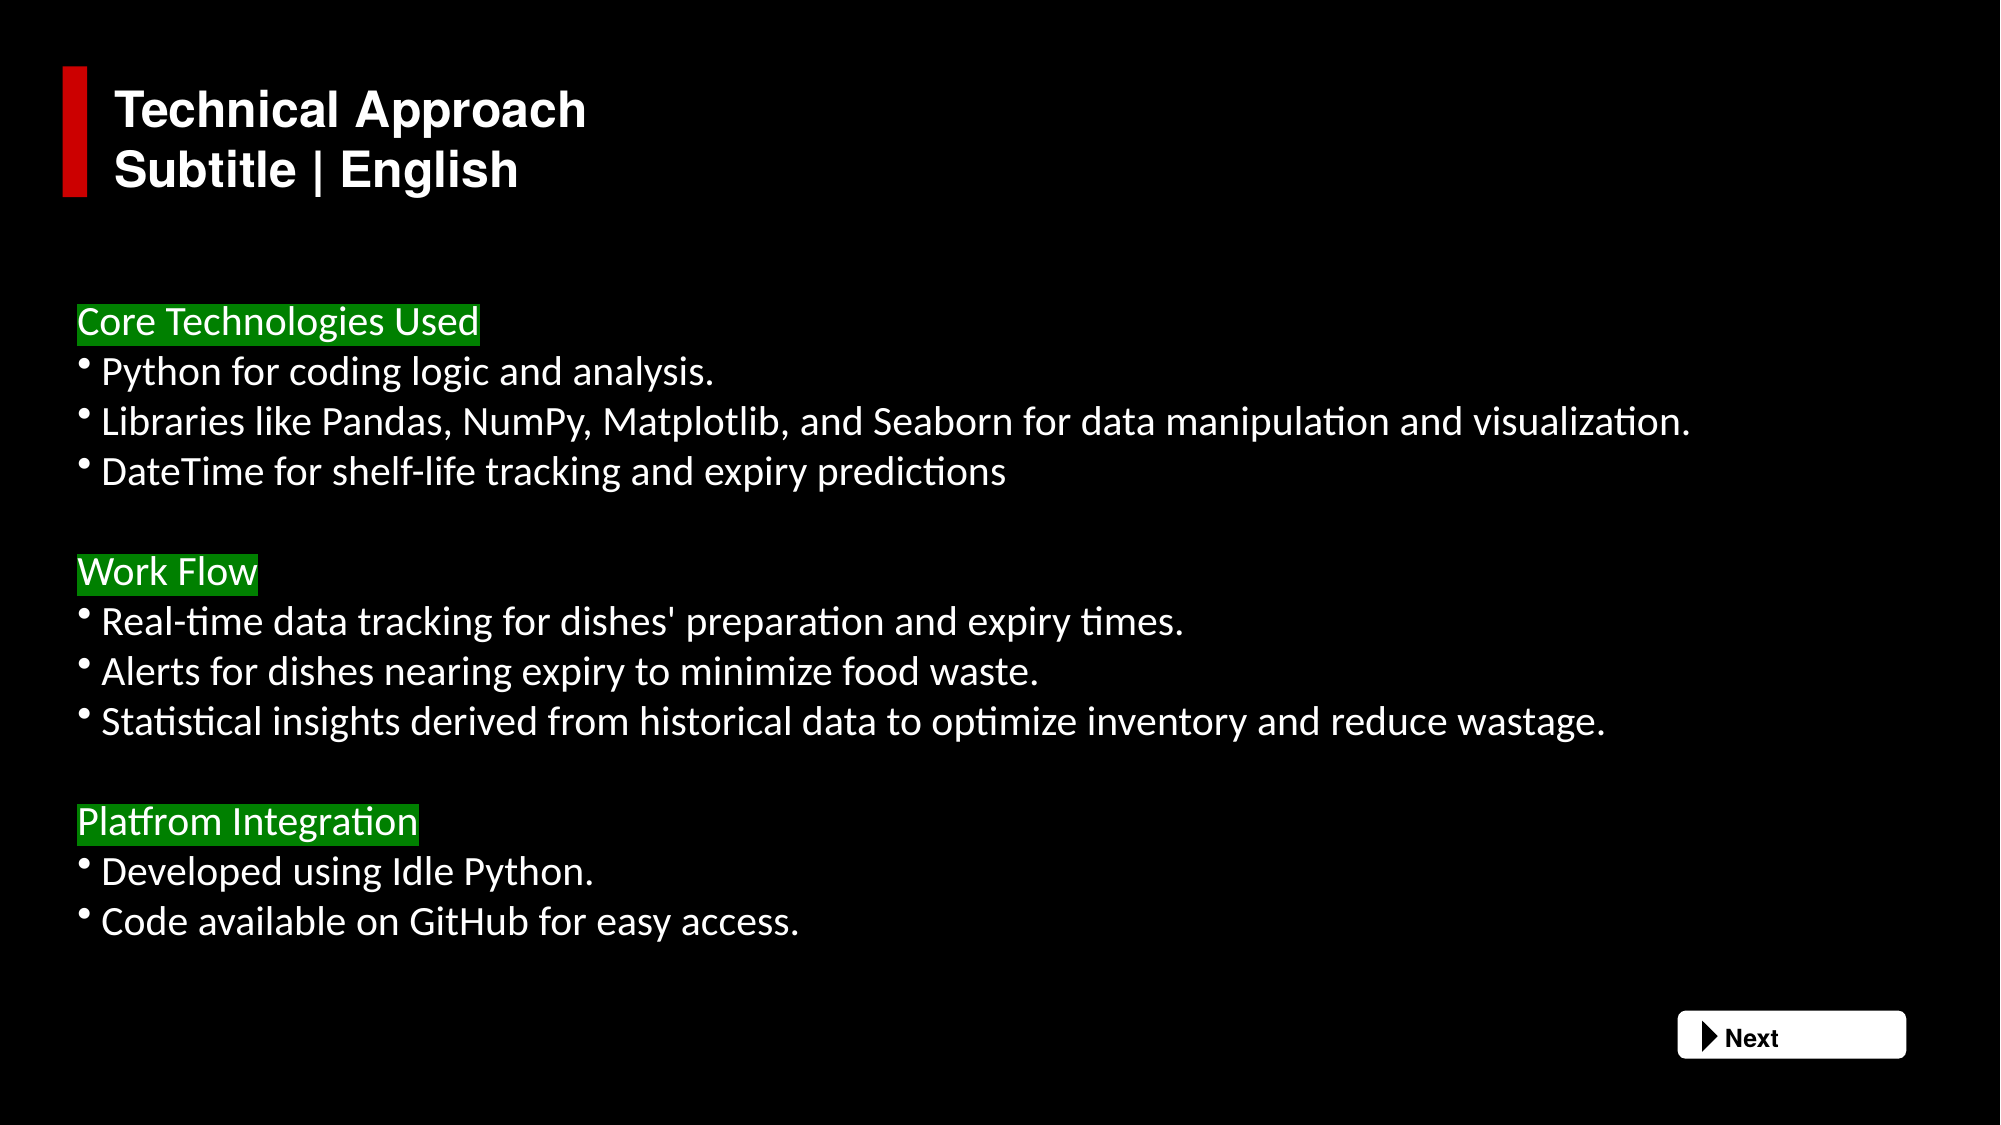

Technical Approach
Subtitle | English

Core Technologies Used
 Python for coding logic and analysis.
 Libraries like Pandas, NumPy, Matplotlib, and Seaborn for data manipulation and visualization.
 DateTime for shelf-life tracking and expiry predictions

Work Flow
 Real-time data tracking for dishes' preparation and expiry times.
 Alerts for dishes nearing expiry to minimize food waste.
 Statistical insights derived from historical data to optimize inventory and reduce wastage..

Platfrom Integration
 Developed using Idle Python.
 Code available on GitHub for easy access.

    Next